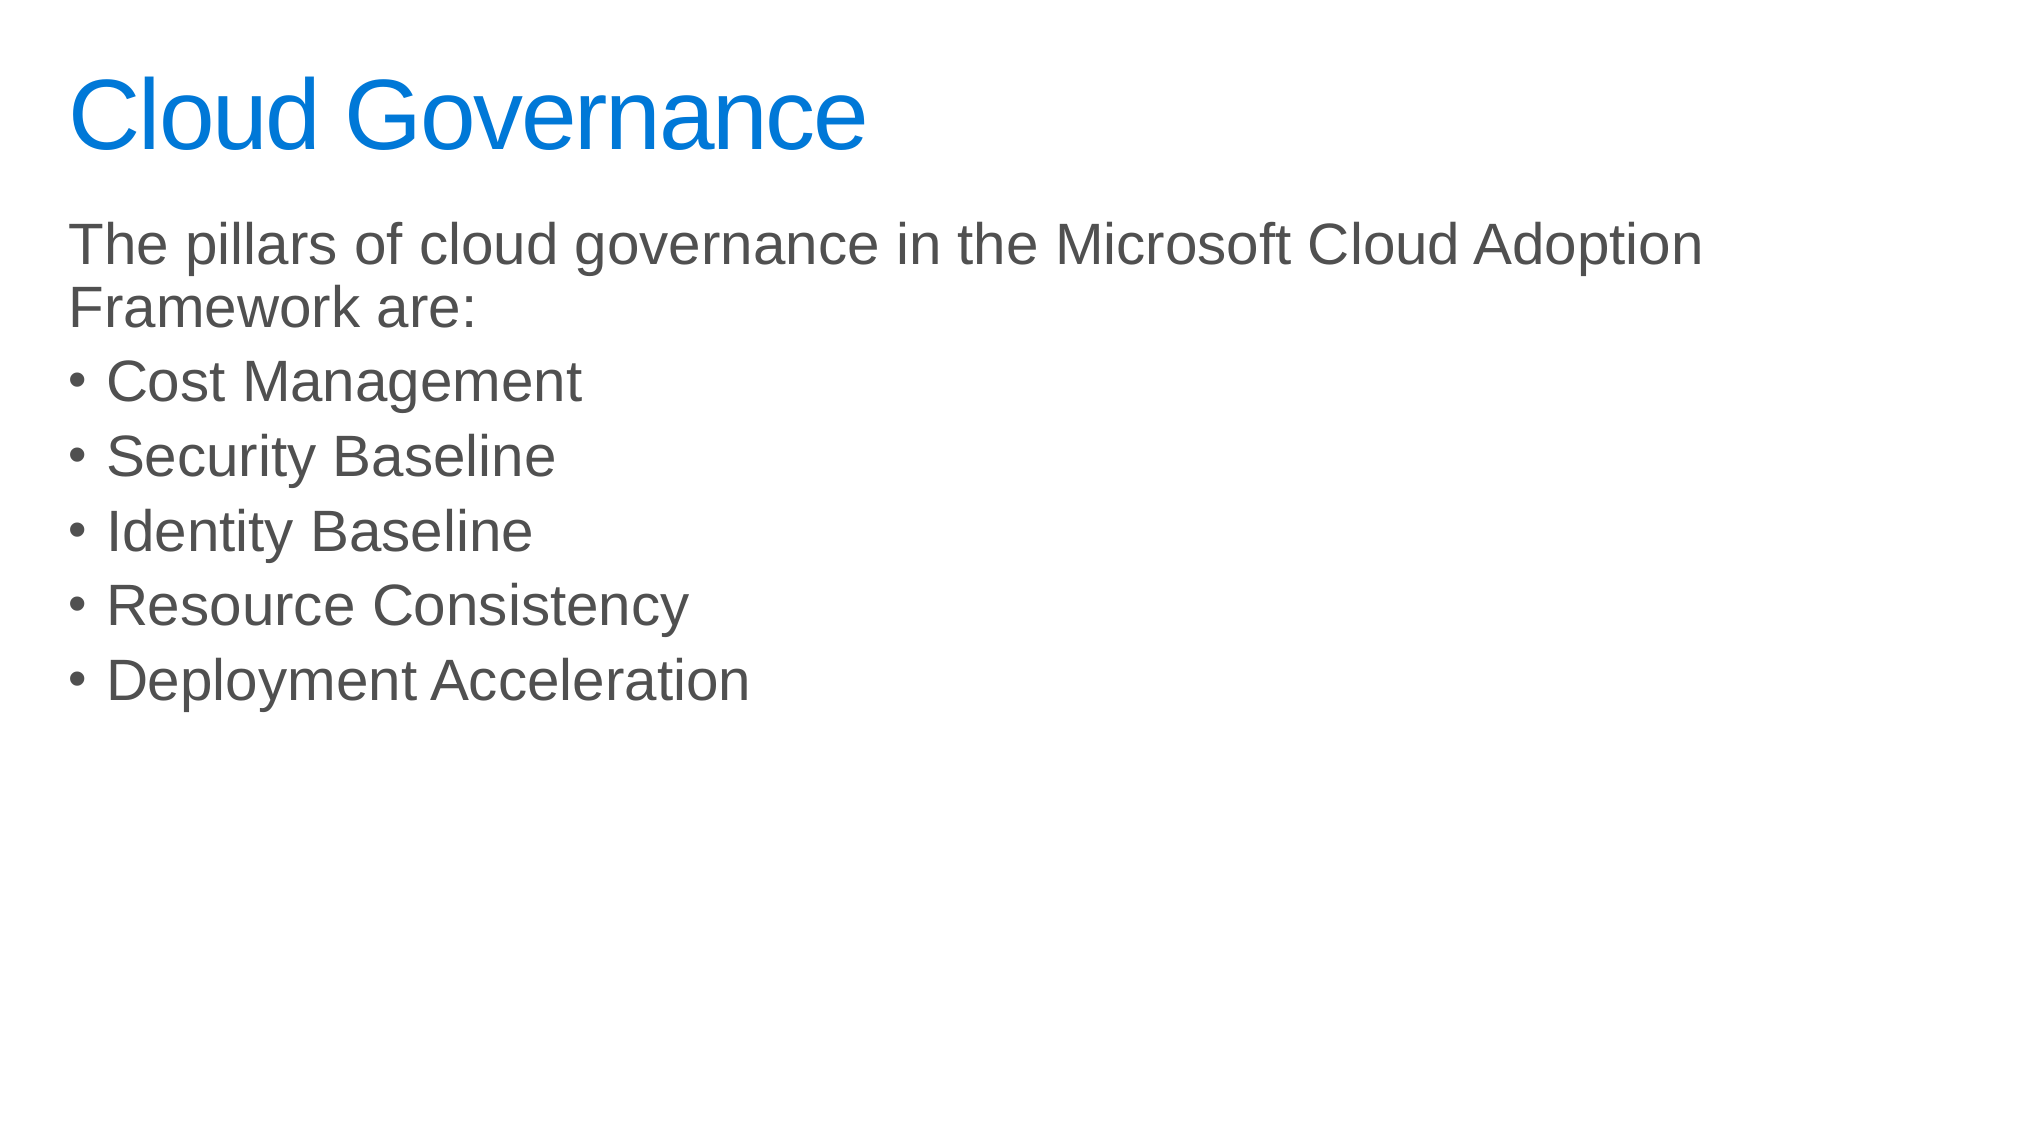

# Cloud Governance
The pillars of cloud governance in the Microsoft Cloud Adoption Framework are:
Cost Management
Security Baseline
Identity Baseline
Resource Consistency
Deployment Acceleration